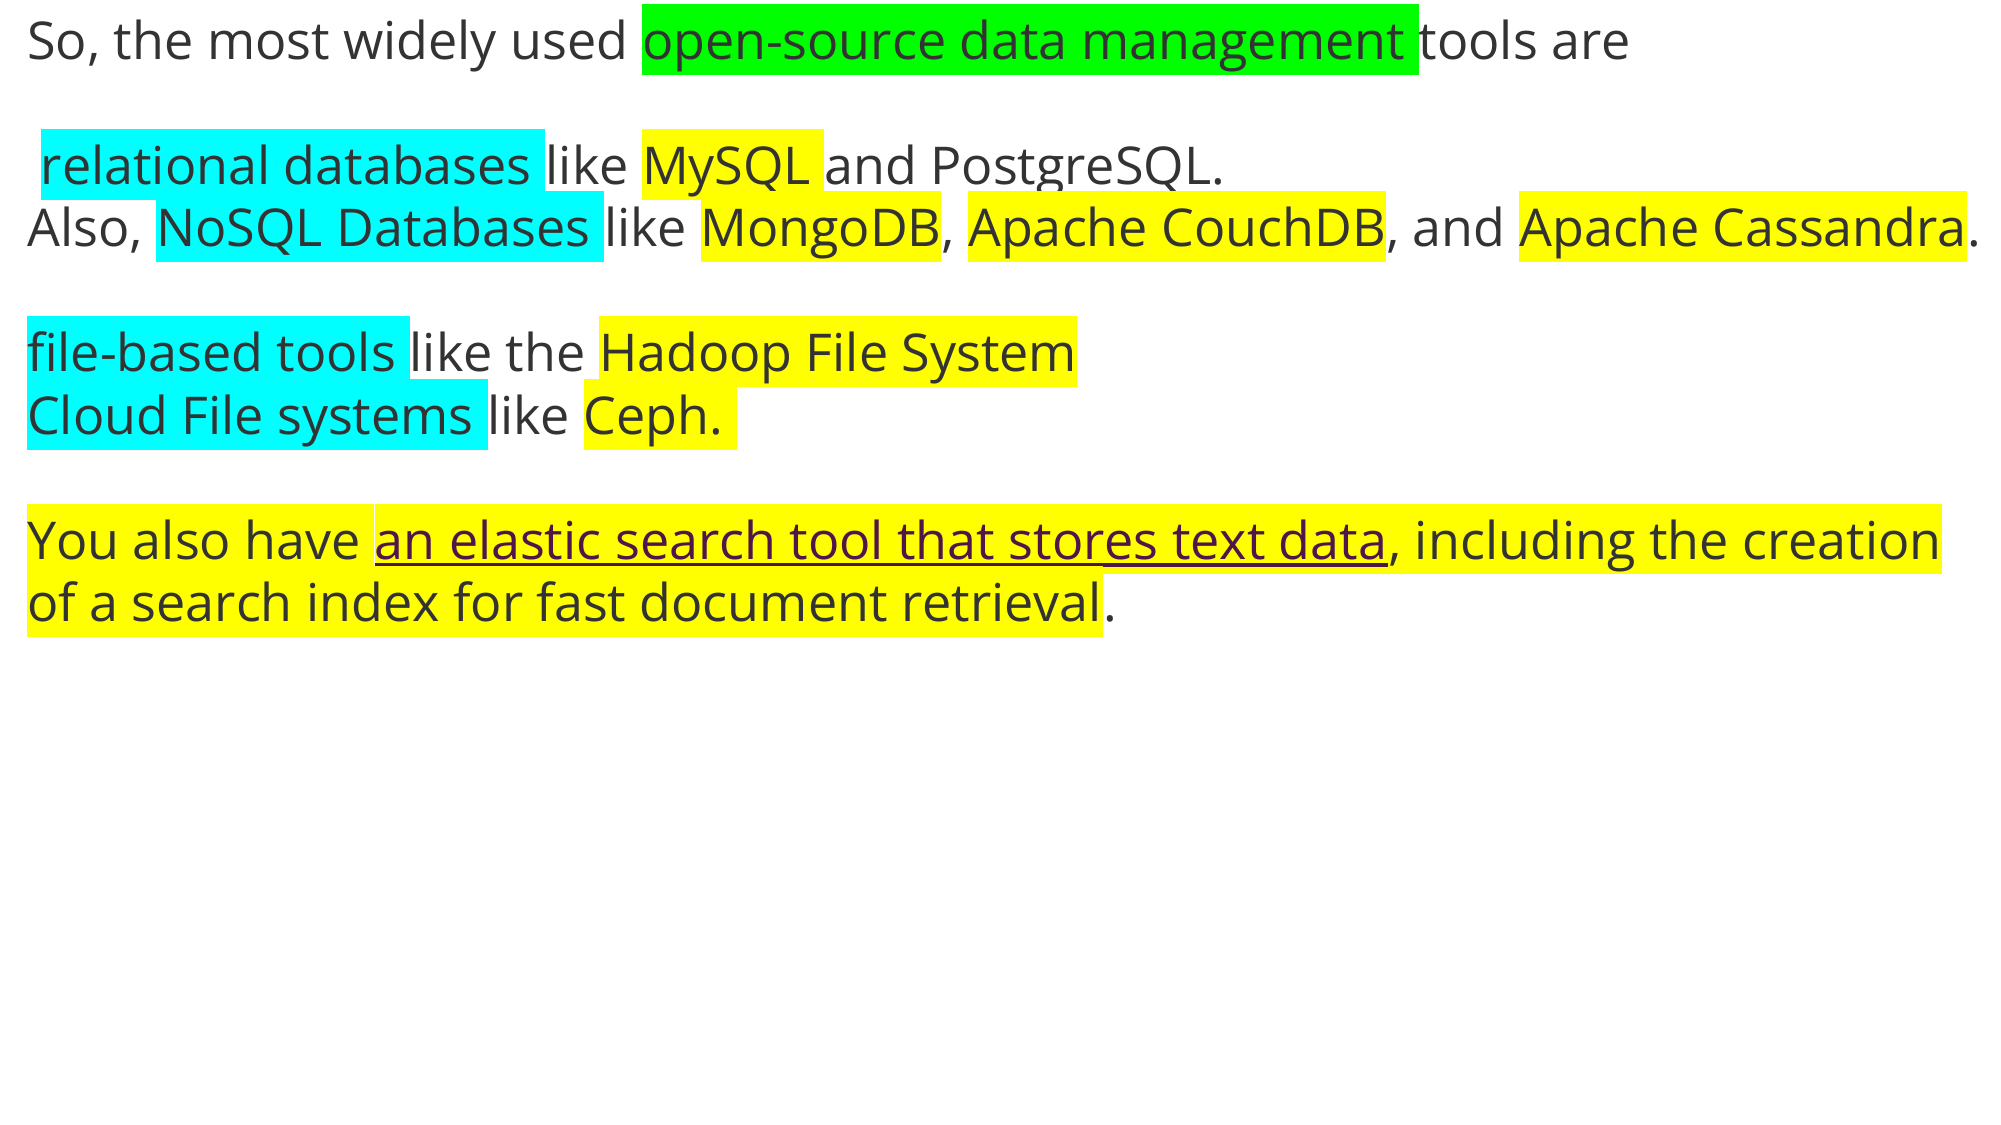

So, the most widely used open-source data management tools are

 relational databases like MySQL and PostgreSQL.
Also, NoSQL Databases like MongoDB, Apache CouchDB, and Apache Cassandra.

file-based tools like the Hadoop File System
Cloud File systems like Ceph.

You also have an elastic search tool that stores text data, including the creation of a search index for fast document retrieval.